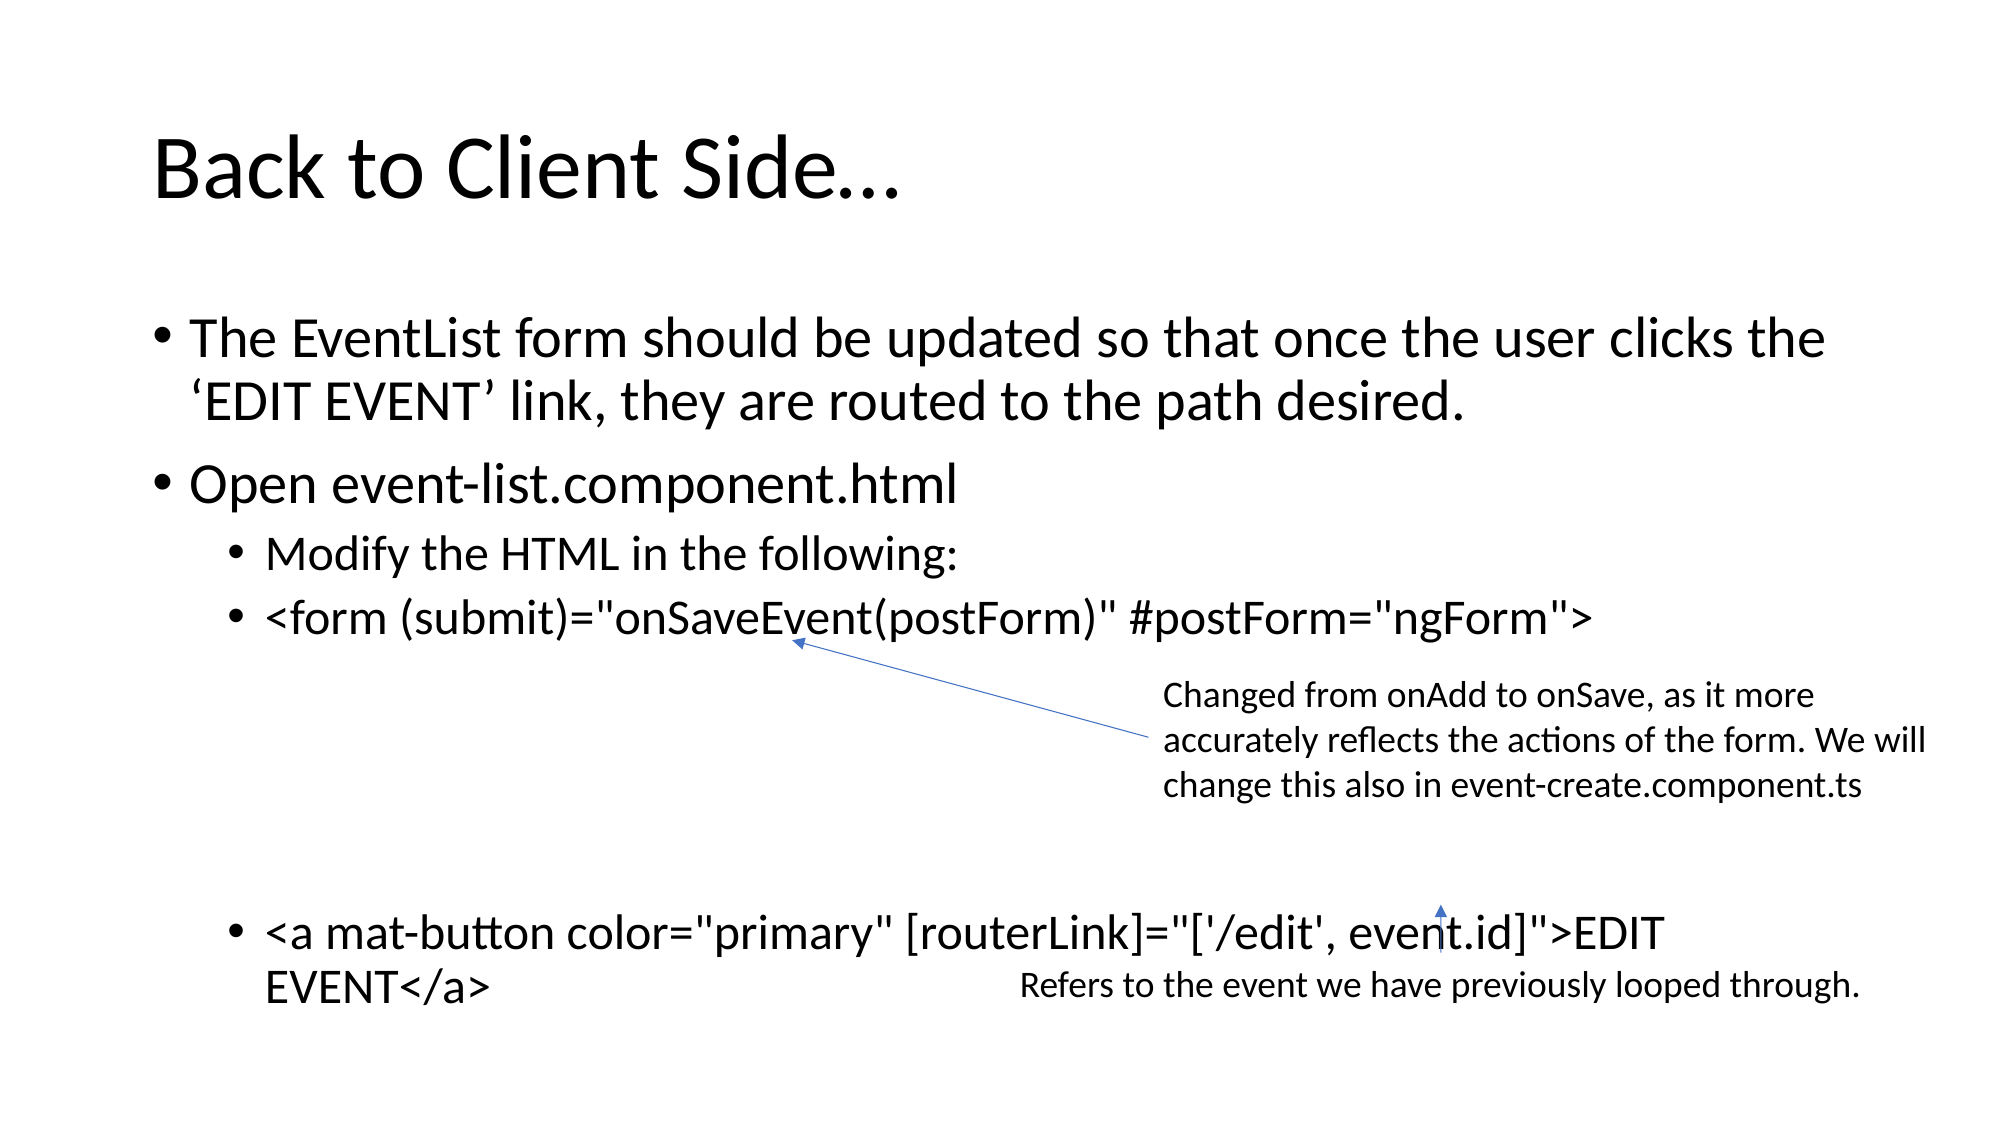

# Back to Client Side…
The EventList form should be updated so that once the user clicks the ‘EDIT EVENT’ link, they are routed to the path desired.
Open event-list.component.html
Modify the HTML in the following:
<form (submit)="onSaveEvent(postForm)" #postForm="ngForm">

<a mat-button color="primary" [routerLink]="['/edit', event.id]">EDIT EVENT</a>

Changed from onAdd to onSave, as it more accurately reflects the actions of the form. We will change this also in event-create.component.ts
Refers to the event we have previously looped through.